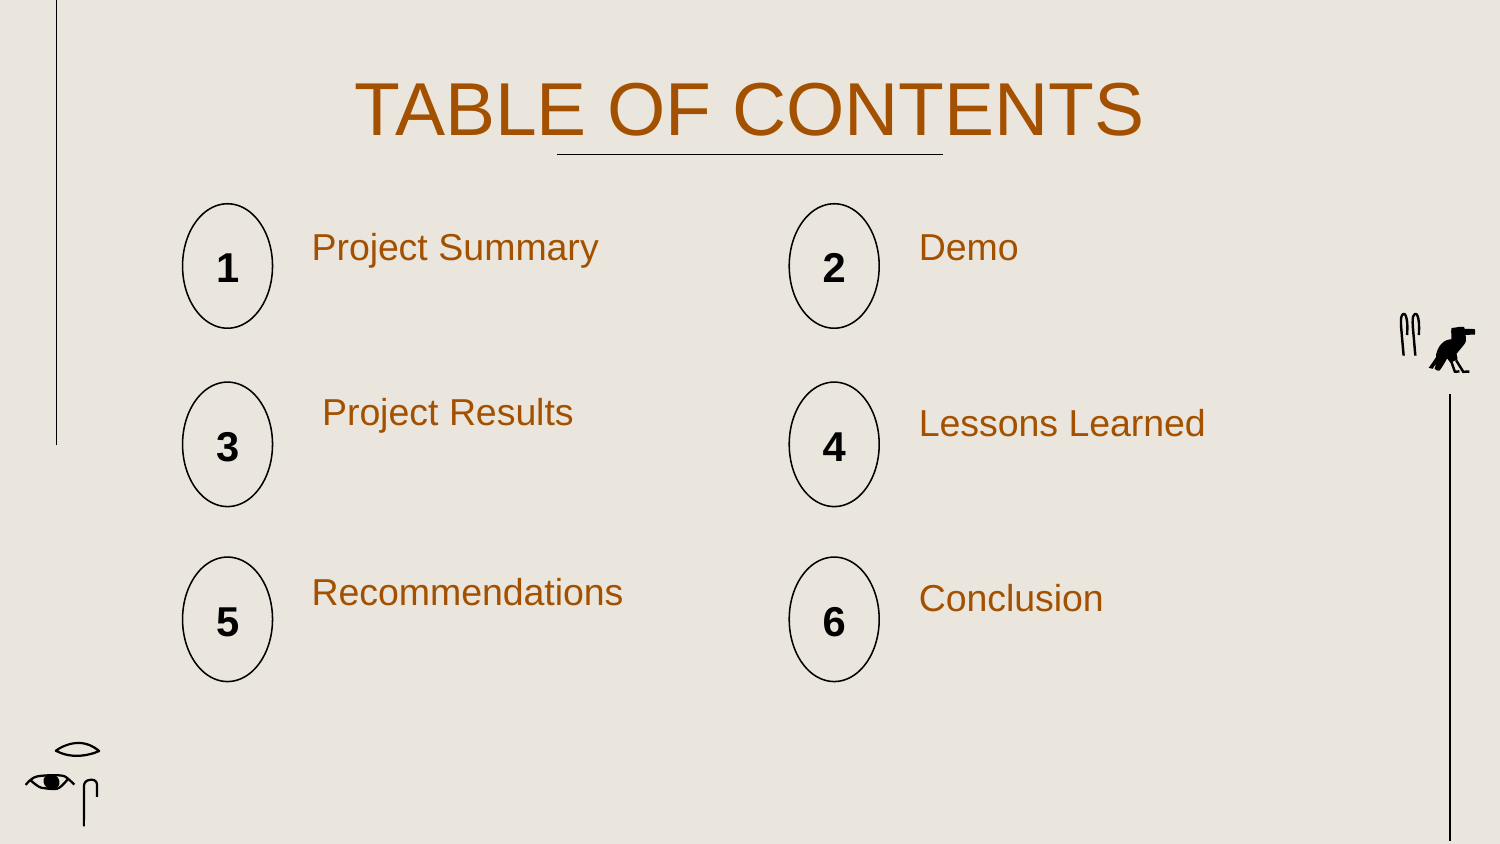

TABLE OF CONTENTS

# Project Summary

Demo

1
2
Project Results

Lessons Learned

3
4

Recommendations

Conclusion

5
6